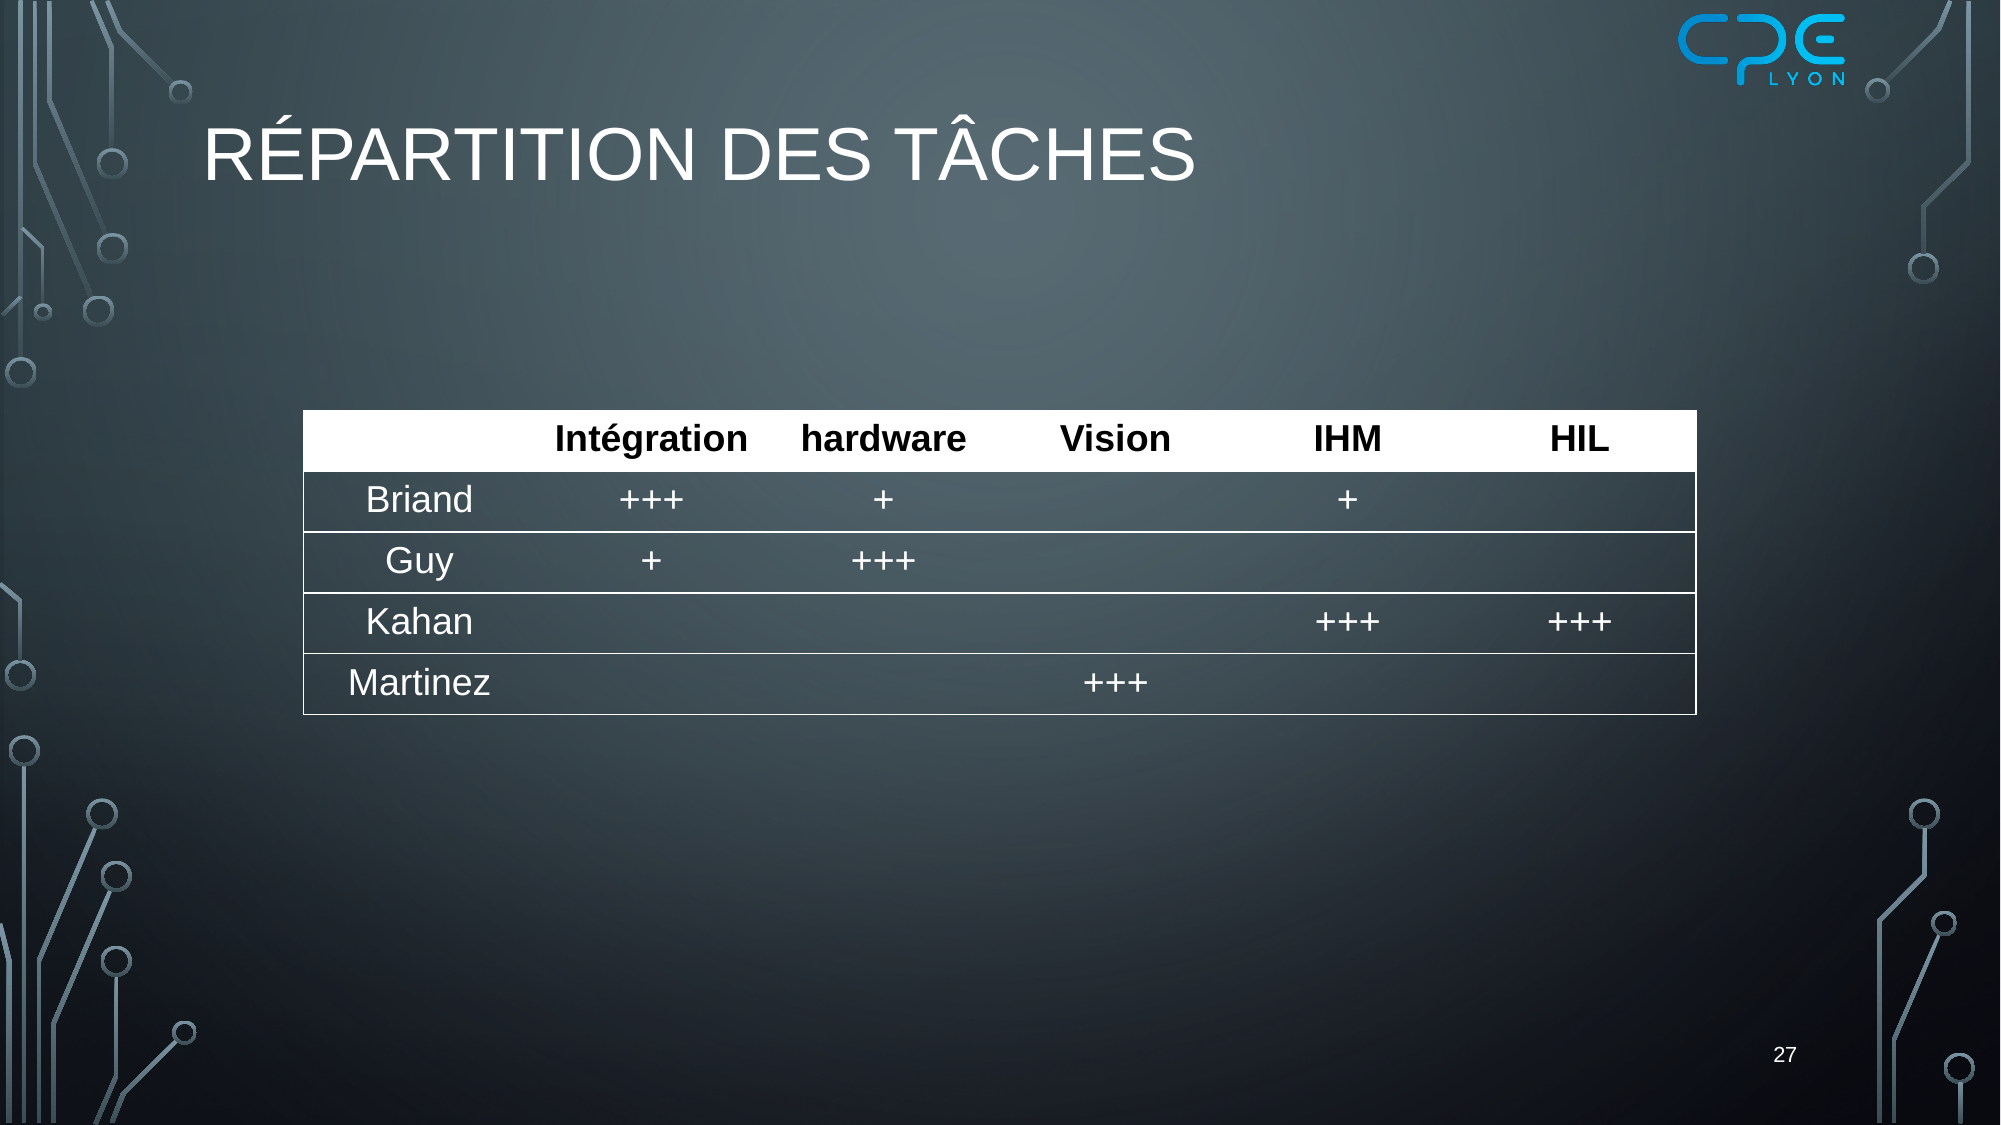

# Répartition des tâches
|  | Intégration | hardware | Vision | IHM | HIL |
| --- | --- | --- | --- | --- | --- |
| Briand | +++ | + |  | + |  |
| Guy | + | +++ |  |  |  |
| Kahan |  |  |  | +++ | +++ |
| Martinez |  |  | +++ |  |  |
27